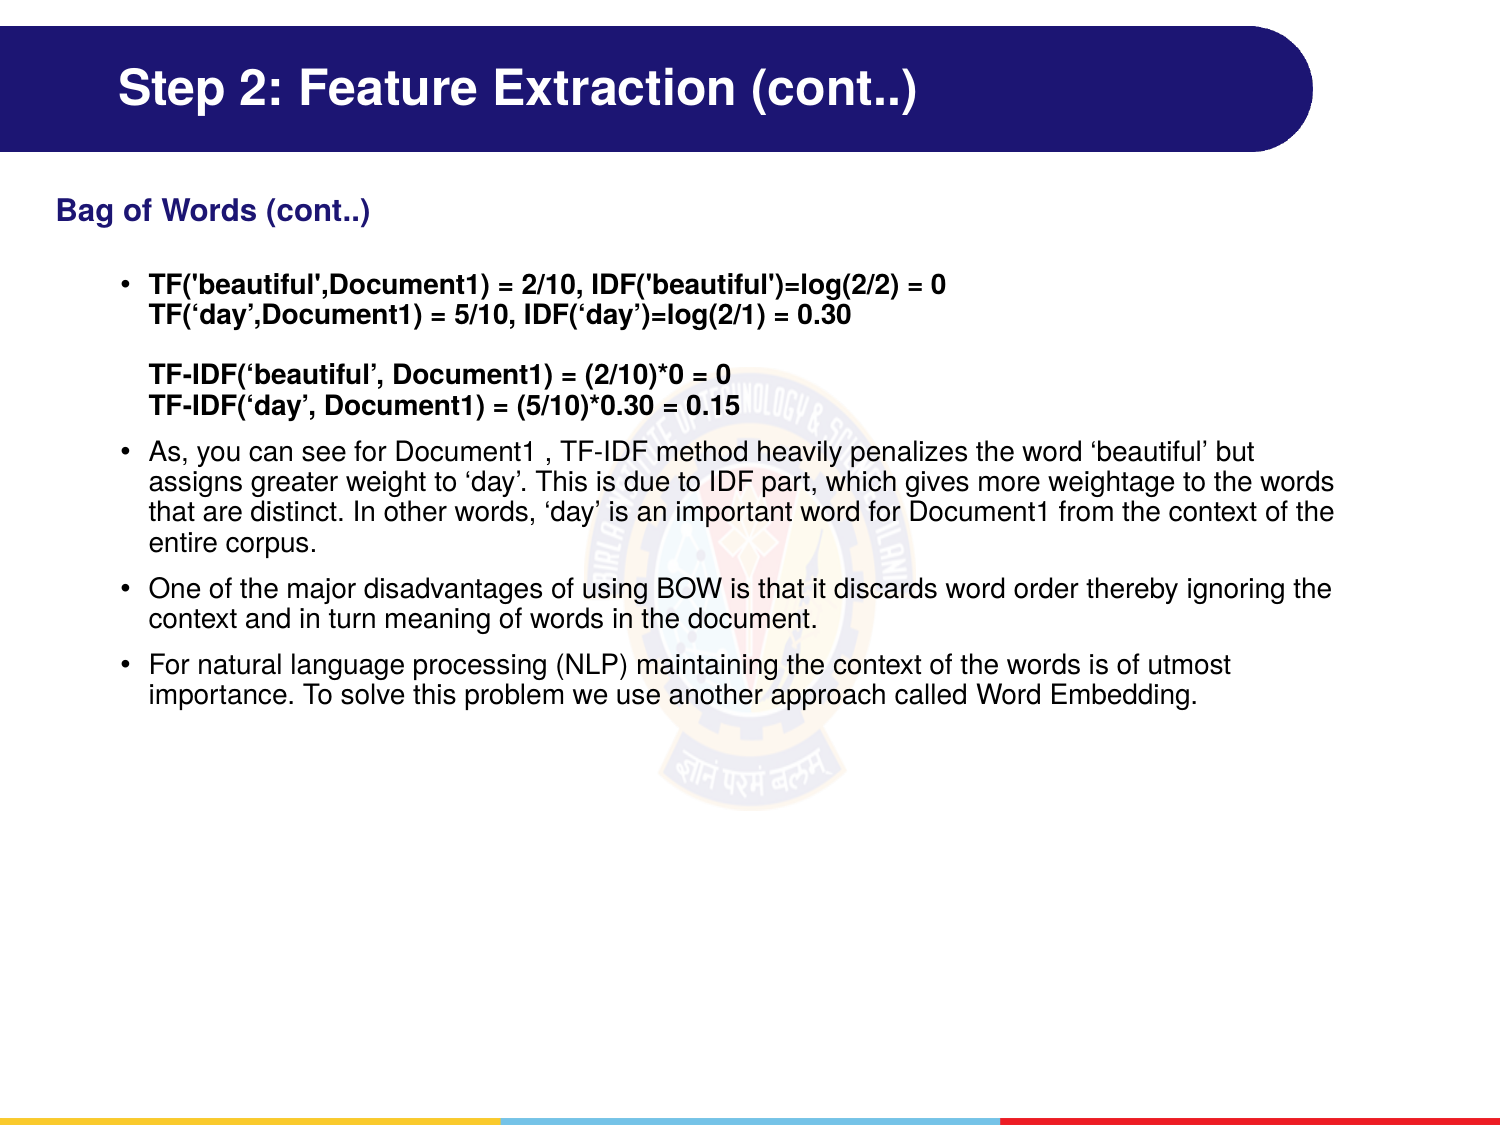

# Step 2: Feature Extraction (cont..)
Bag of Words (cont..)

TF('beautiful',Document1) = 2/10, IDF('beautiful')=log(2/2) = 0
TF(‘day’,Document1) = 5/10, IDF(‘day’)=log(2/1) = 0.30
TF-IDF(‘beautiful’, Document1) = (2/10)*0 = 0
TF-IDF(‘day’, Document1) = (5/10)*0.30 = 0.15
As, you can see for Document1 , TF-IDF method heavily penalizes the word ‘beautiful’ but assigns greater weight to ‘day’. This is due to IDF part, which gives more weightage to the words that are distinct. In other words, ‘day’ is an important word for Document1 from the context of the entire corpus.
One of the major disadvantages of using BOW is that it discards word order thereby ignoring the context and in turn meaning of words in the document.
For natural language processing (NLP) maintaining the context of the words is of utmost importance. To solve this problem we use another approach called Word Embedding.